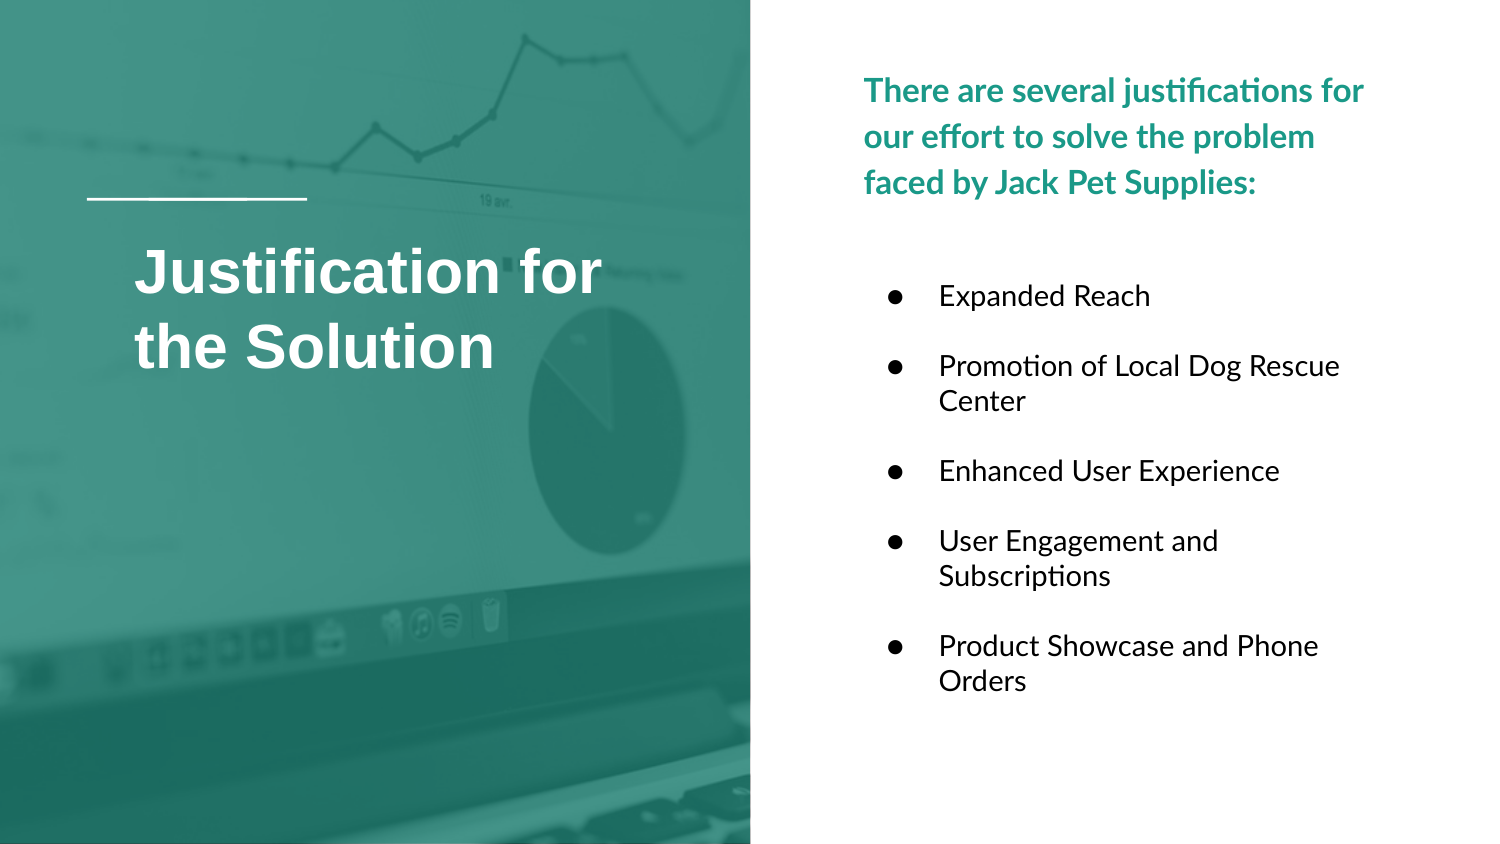

There are several justifications for our effort to solve the problem faced by Jack Pet Supplies:

# Justification for the Solution

Expanded Reach
Promotion of Local Dog Rescue Center
Enhanced User Experience
User Engagement and Subscriptions
Product Showcase and Phone Orders